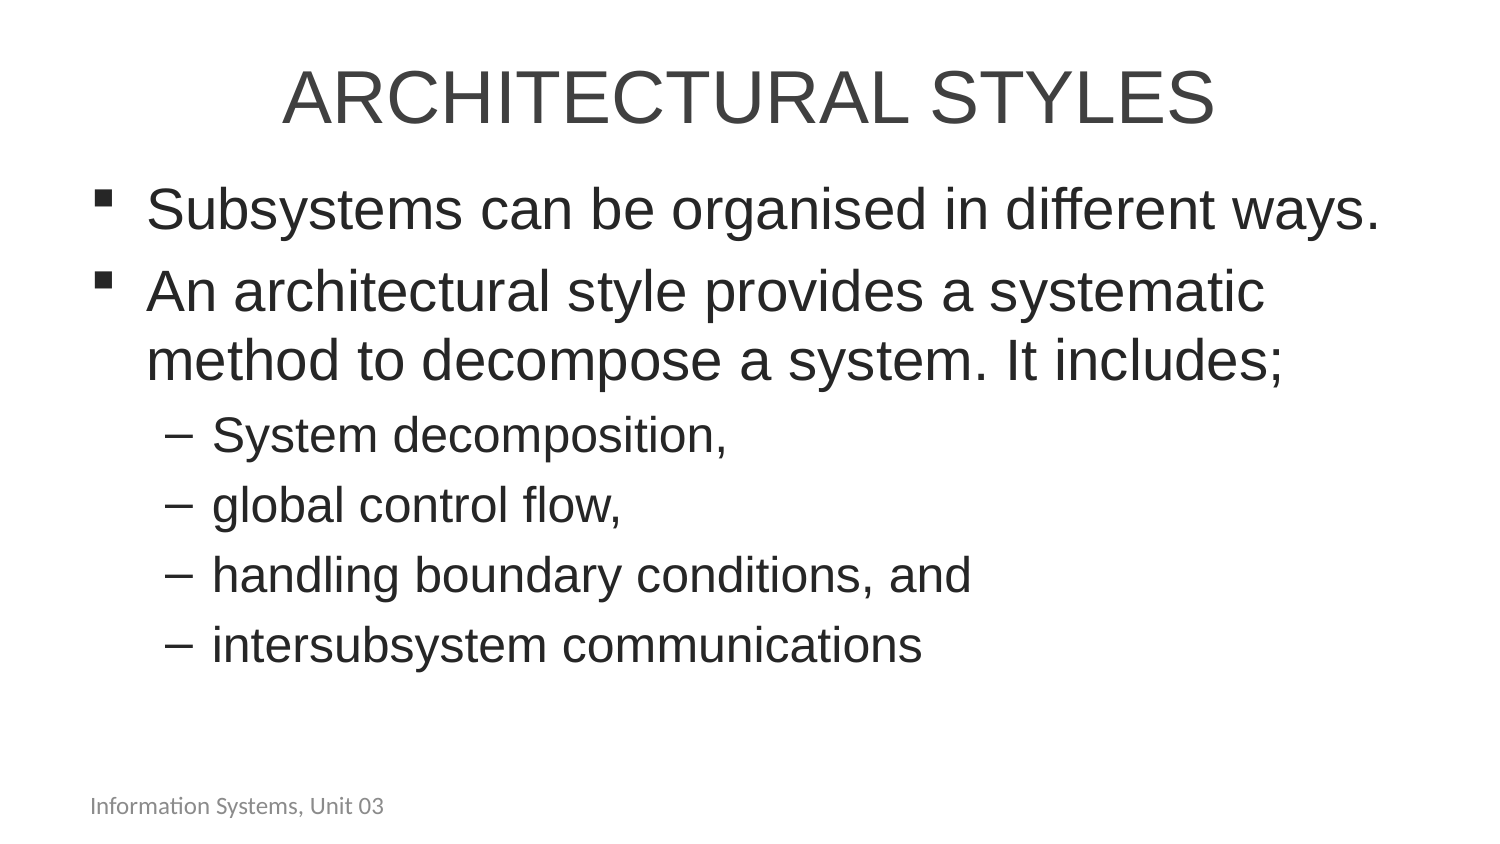

# Architectural styles
Subsystems can be organised in different ways.
An architectural style provides a systematic method to decompose a system. It includes;
System decomposition,
global control flow,
handling boundary conditions, and
intersubsystem communications
Information Systems, Unit 03
118